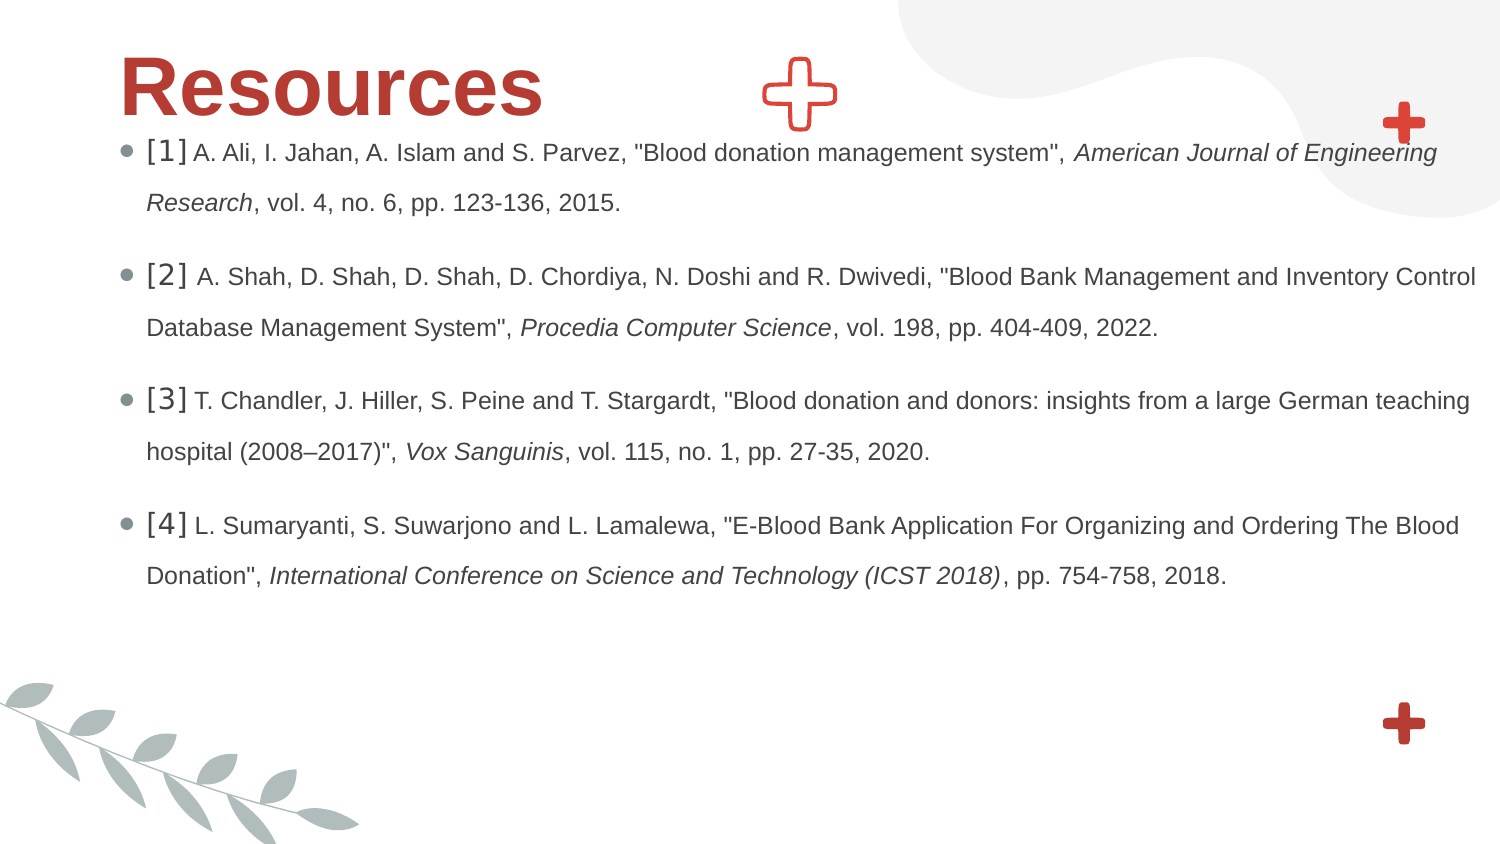

# Resources

[1] A. Ali, I. Jahan, A. Islam and S. Parvez, "Blood donation management system", American Journal of Engineering Research, vol. 4, no. 6, pp. 123-136, 2015.
[2] A. Shah, D. Shah, D. Shah, D. Chordiya, N. Doshi and R. Dwivedi, "Blood Bank Management and Inventory Control Database Management System", Procedia Computer Science, vol. 198, pp. 404-409, 2022.
[3] T. Chandler, J. Hiller, S. Peine and T. Stargardt, "Blood donation and donors: insights from a large German teaching hospital (2008–2017)", Vox Sanguinis, vol. 115, no. 1, pp. 27-35, 2020.
[4] L. Sumaryanti, S. Suwarjono and L. Lamalewa, "E-Blood Bank Application For Organizing and Ordering The Blood Donation", International Conference on Science and Technology (ICST 2018), pp. 754-758, 2018.